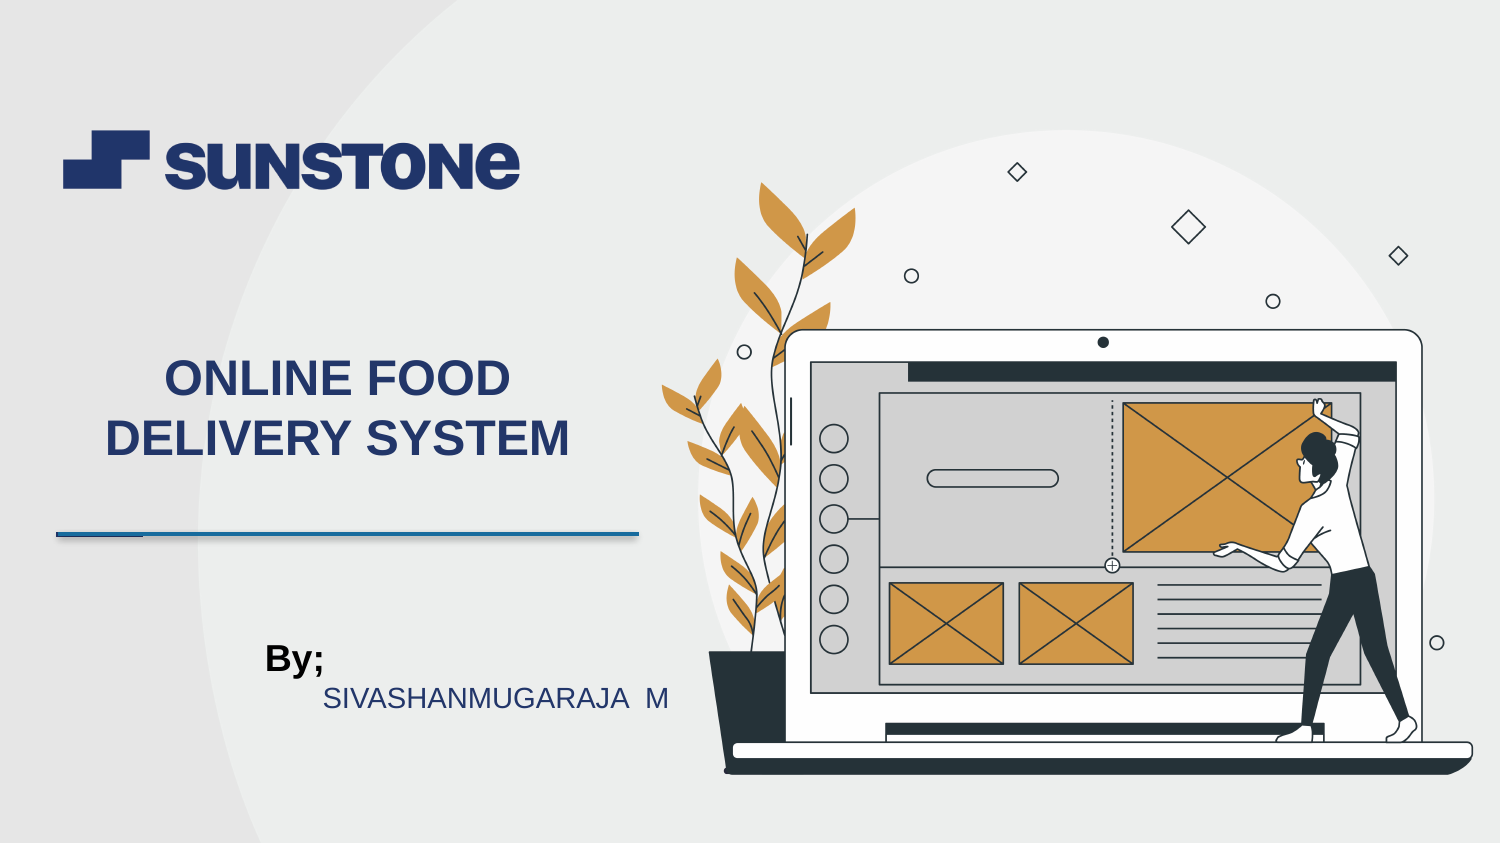

ONLINE FOOD DELIVERY SYSTEM
By;
       SIVASHANMUGARAJA  M